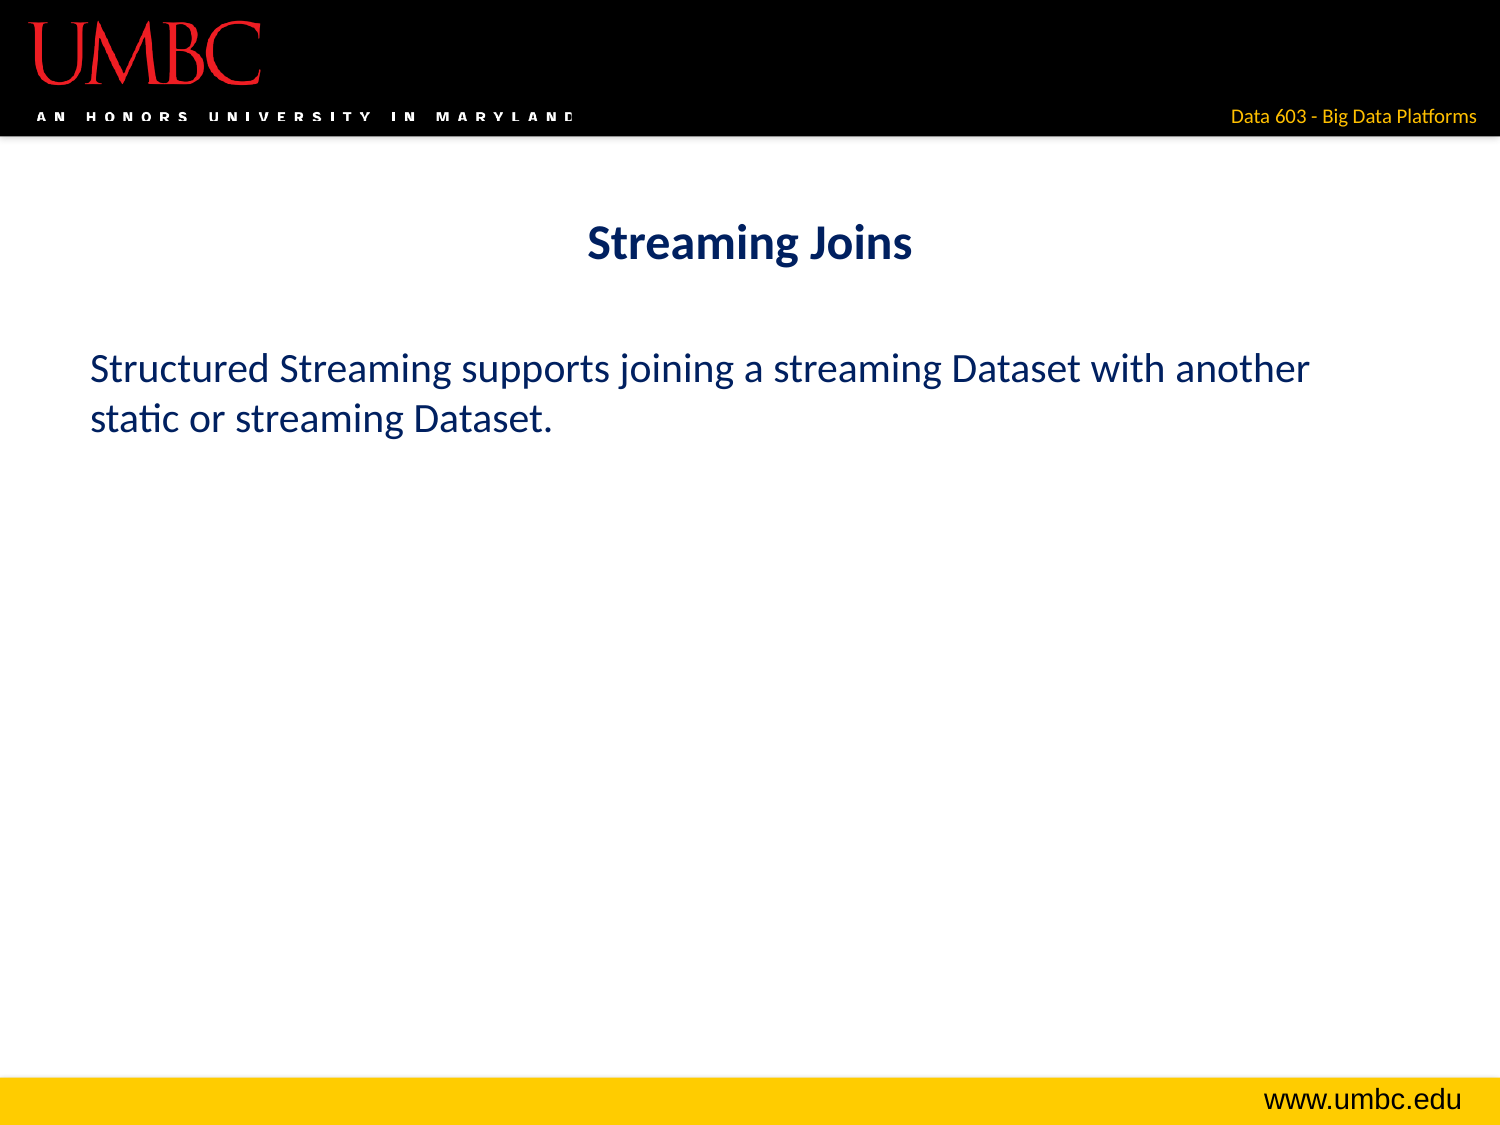

# Streaming Joins
Structured Streaming supports joining a streaming Dataset with another static or streaming Dataset.